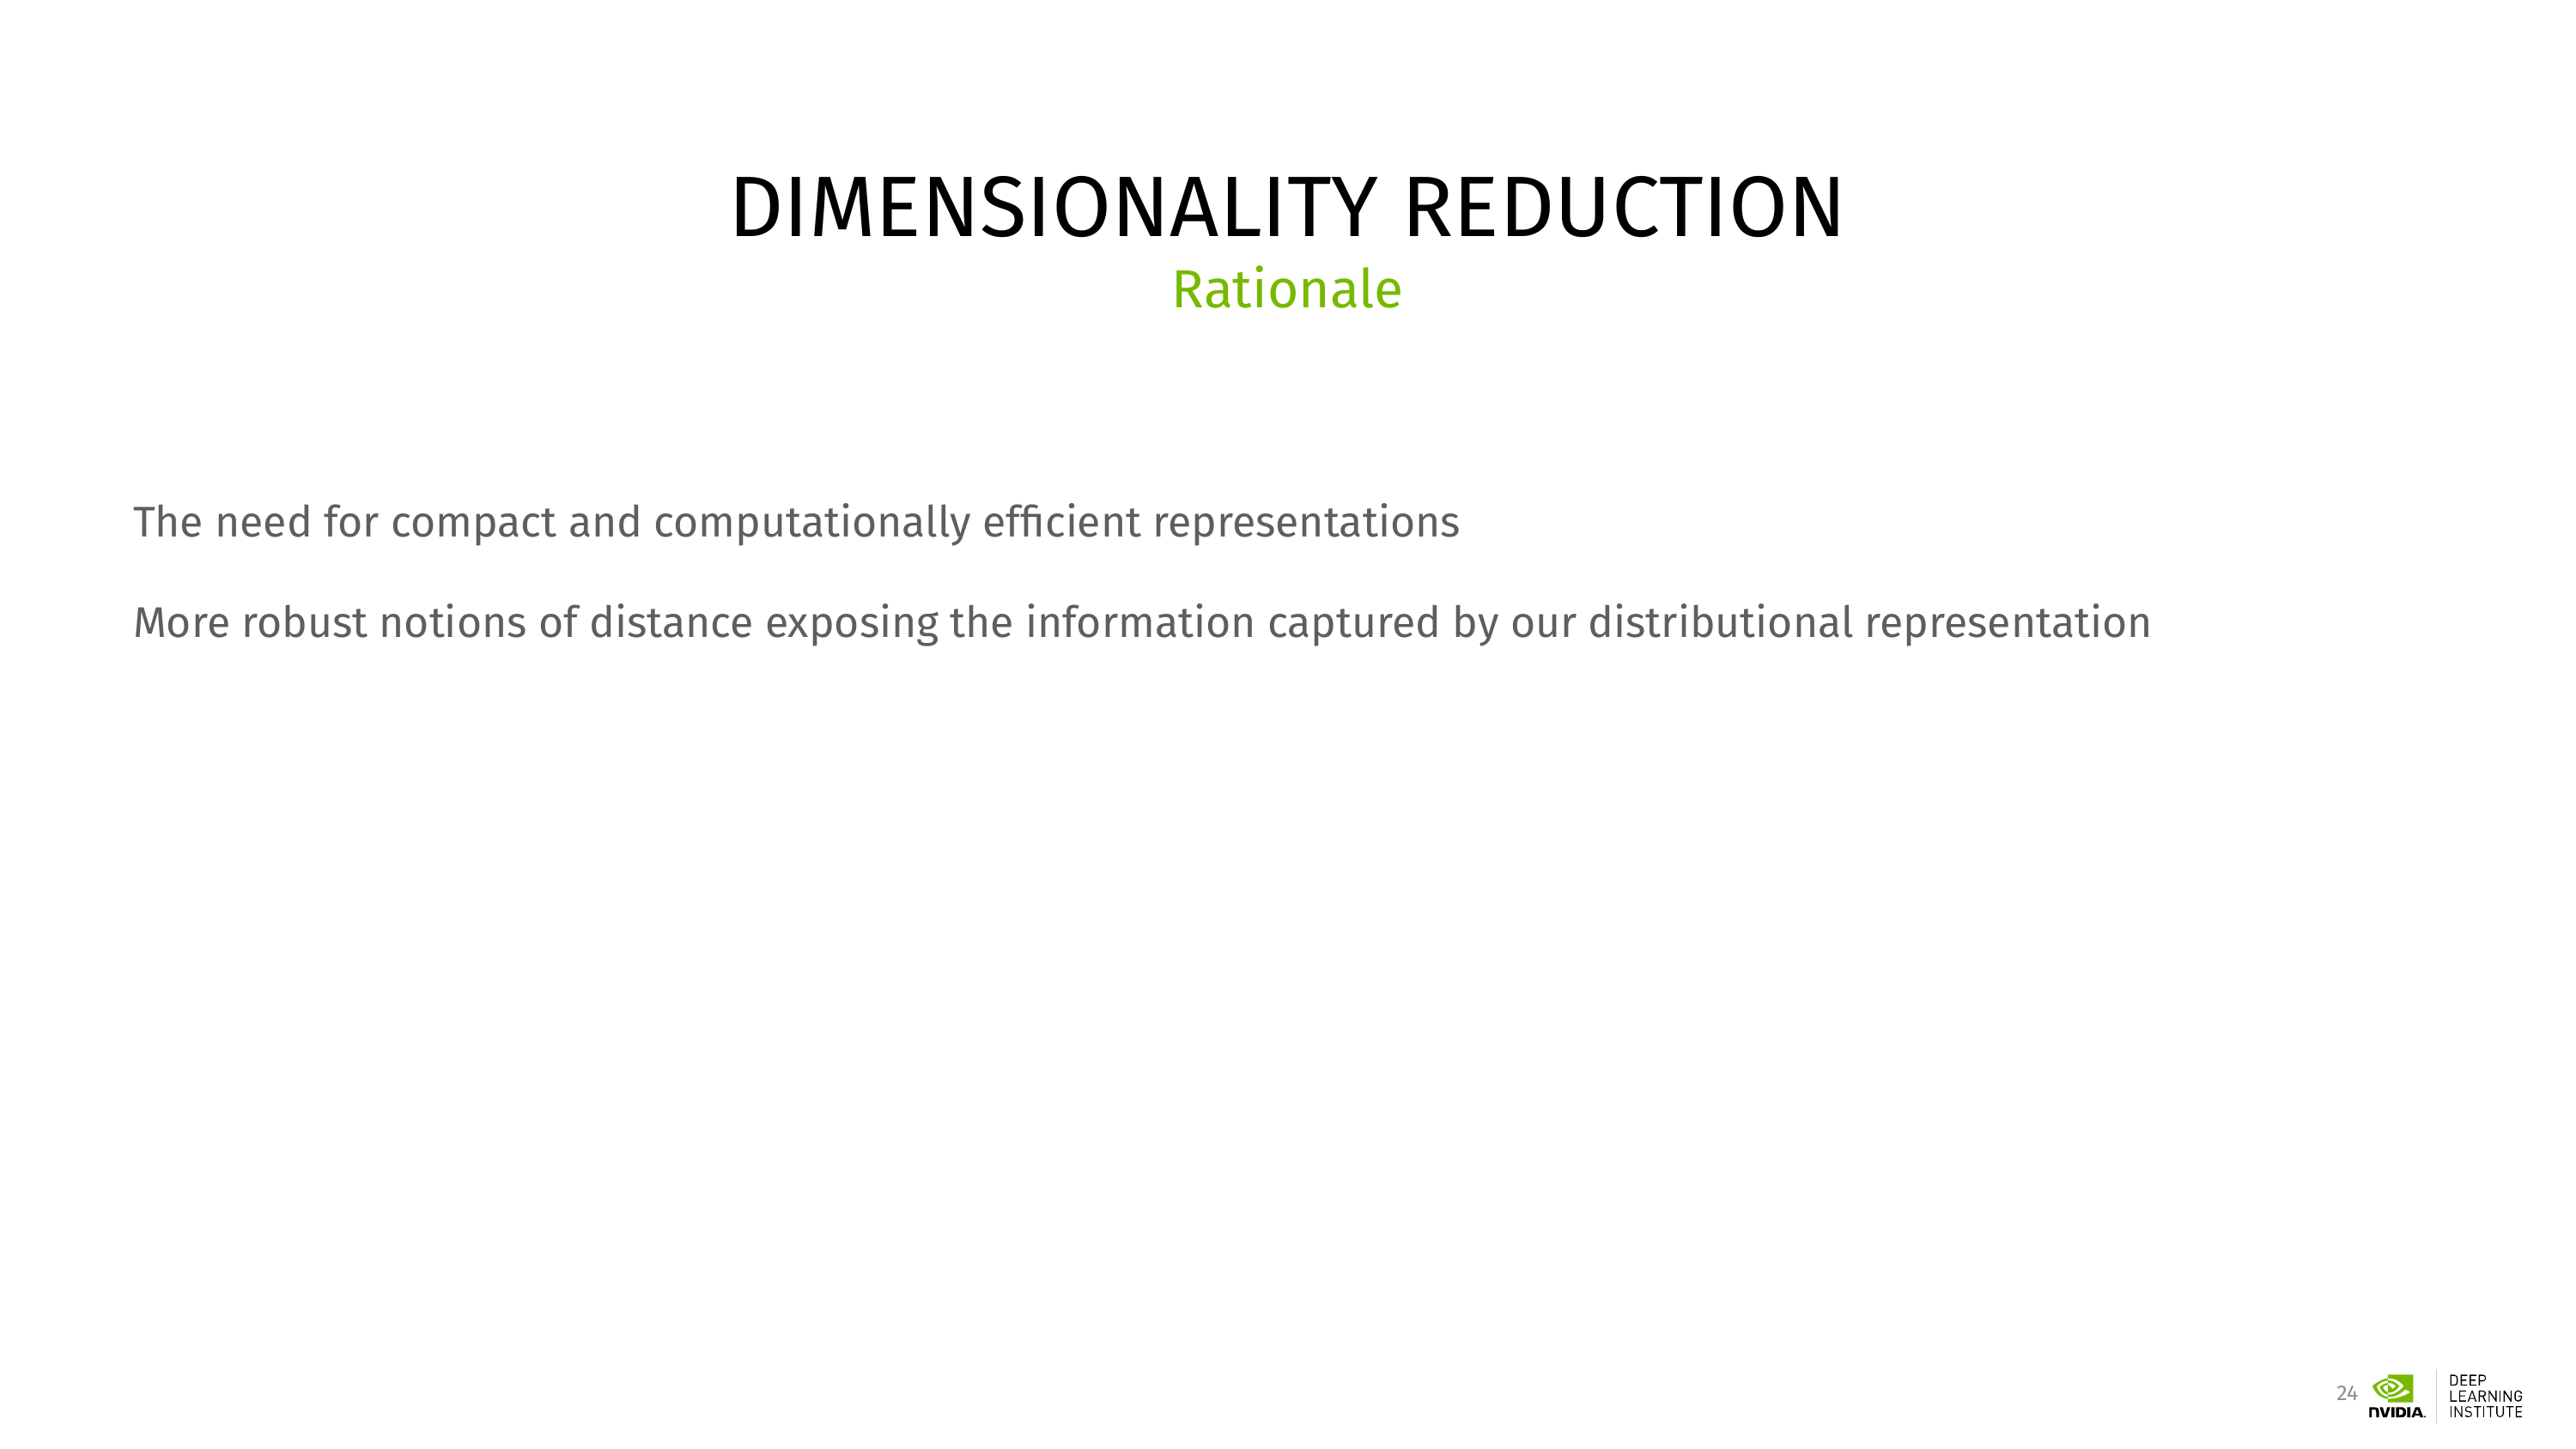

# Dimensionality Reduction
Rationale
The need for compact and computationally efficient representations
More robust notions of distance exposing the information captured by our distributional representation